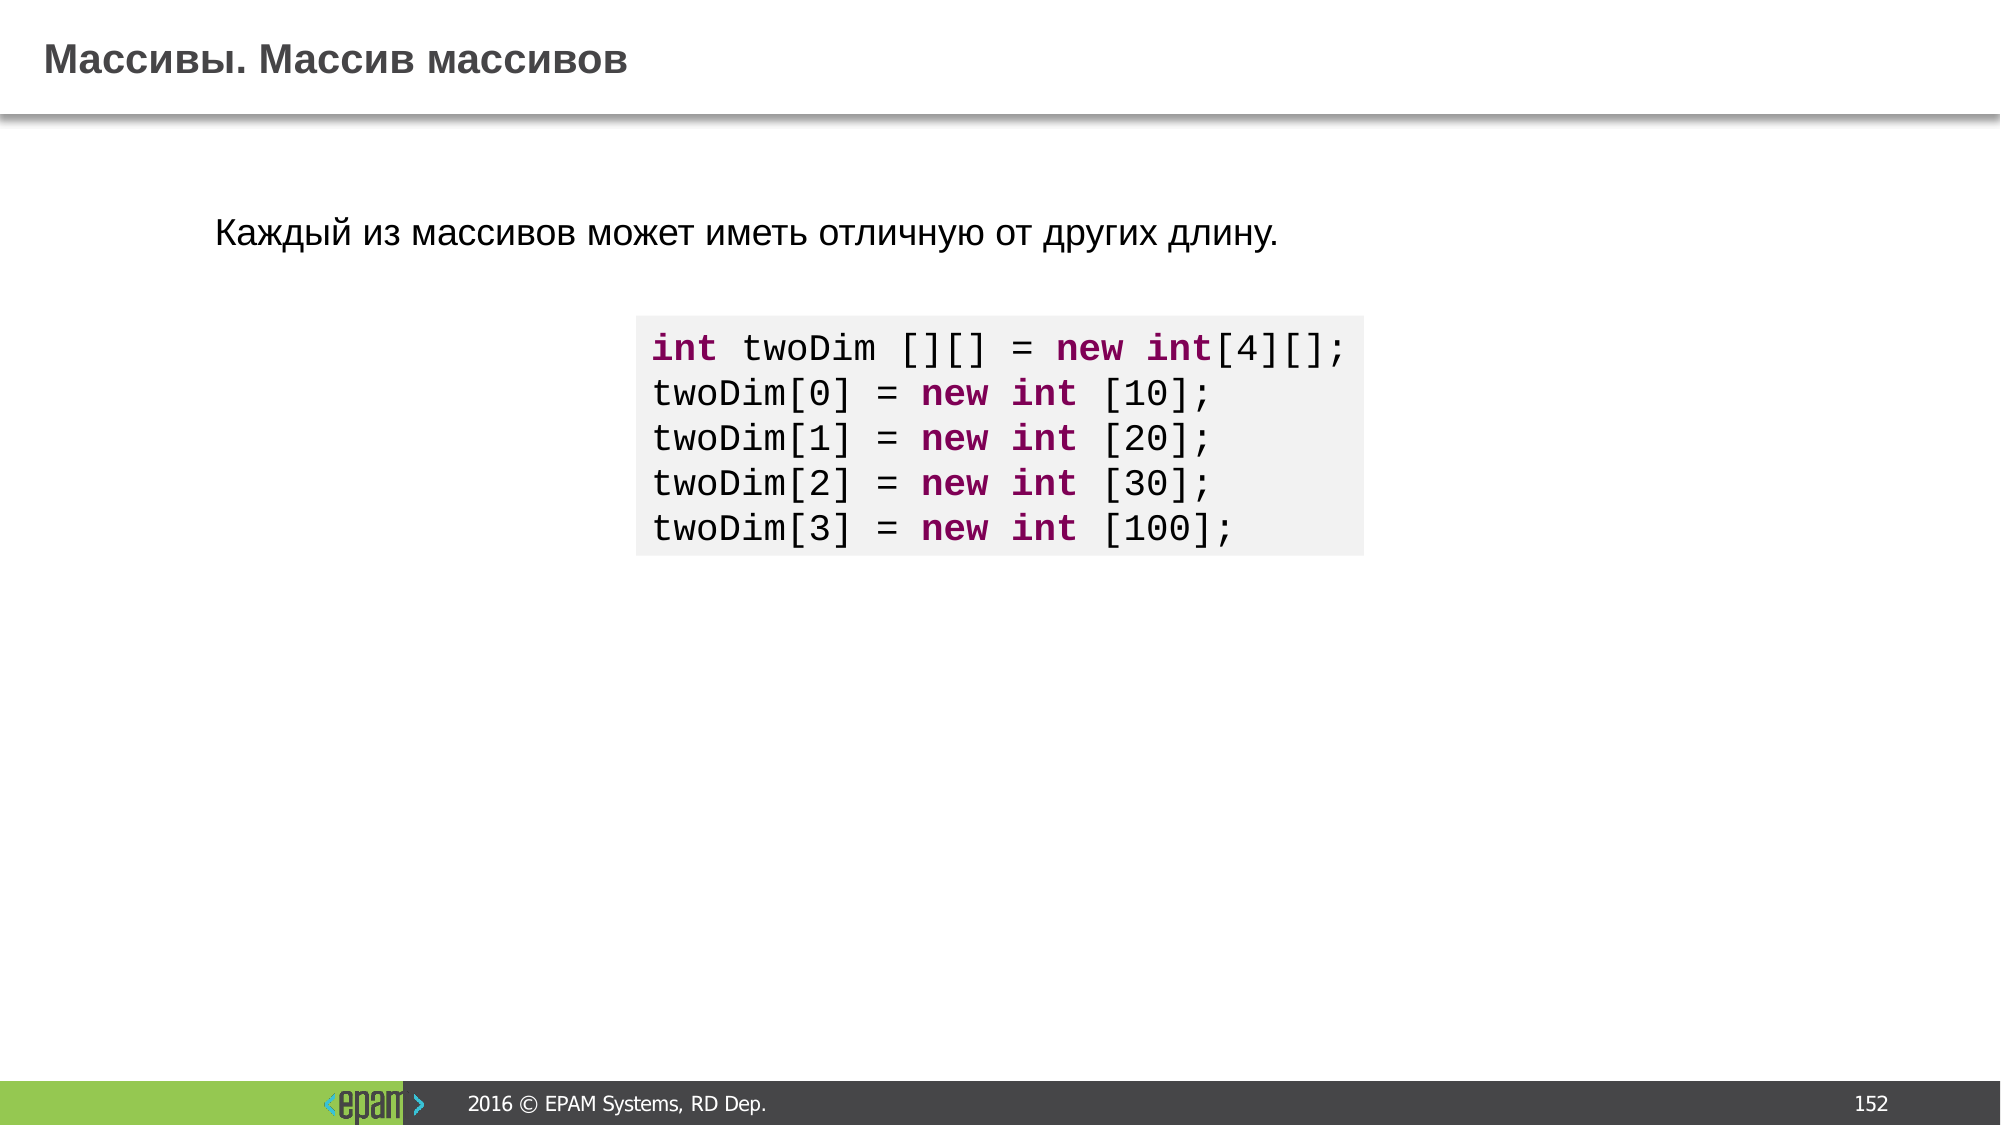

# Массивы. Массив массивов
Каждый из массивов может иметь отличную от других длину.

int twoDim [][] = new int[4][];
twoDim[0] = new int [10];
twoDim[1] = new int [20];
twoDim[2] = new int [30];
twoDim[3] = new int [100];
2016 © EPAM Systems, RD Dep.
152